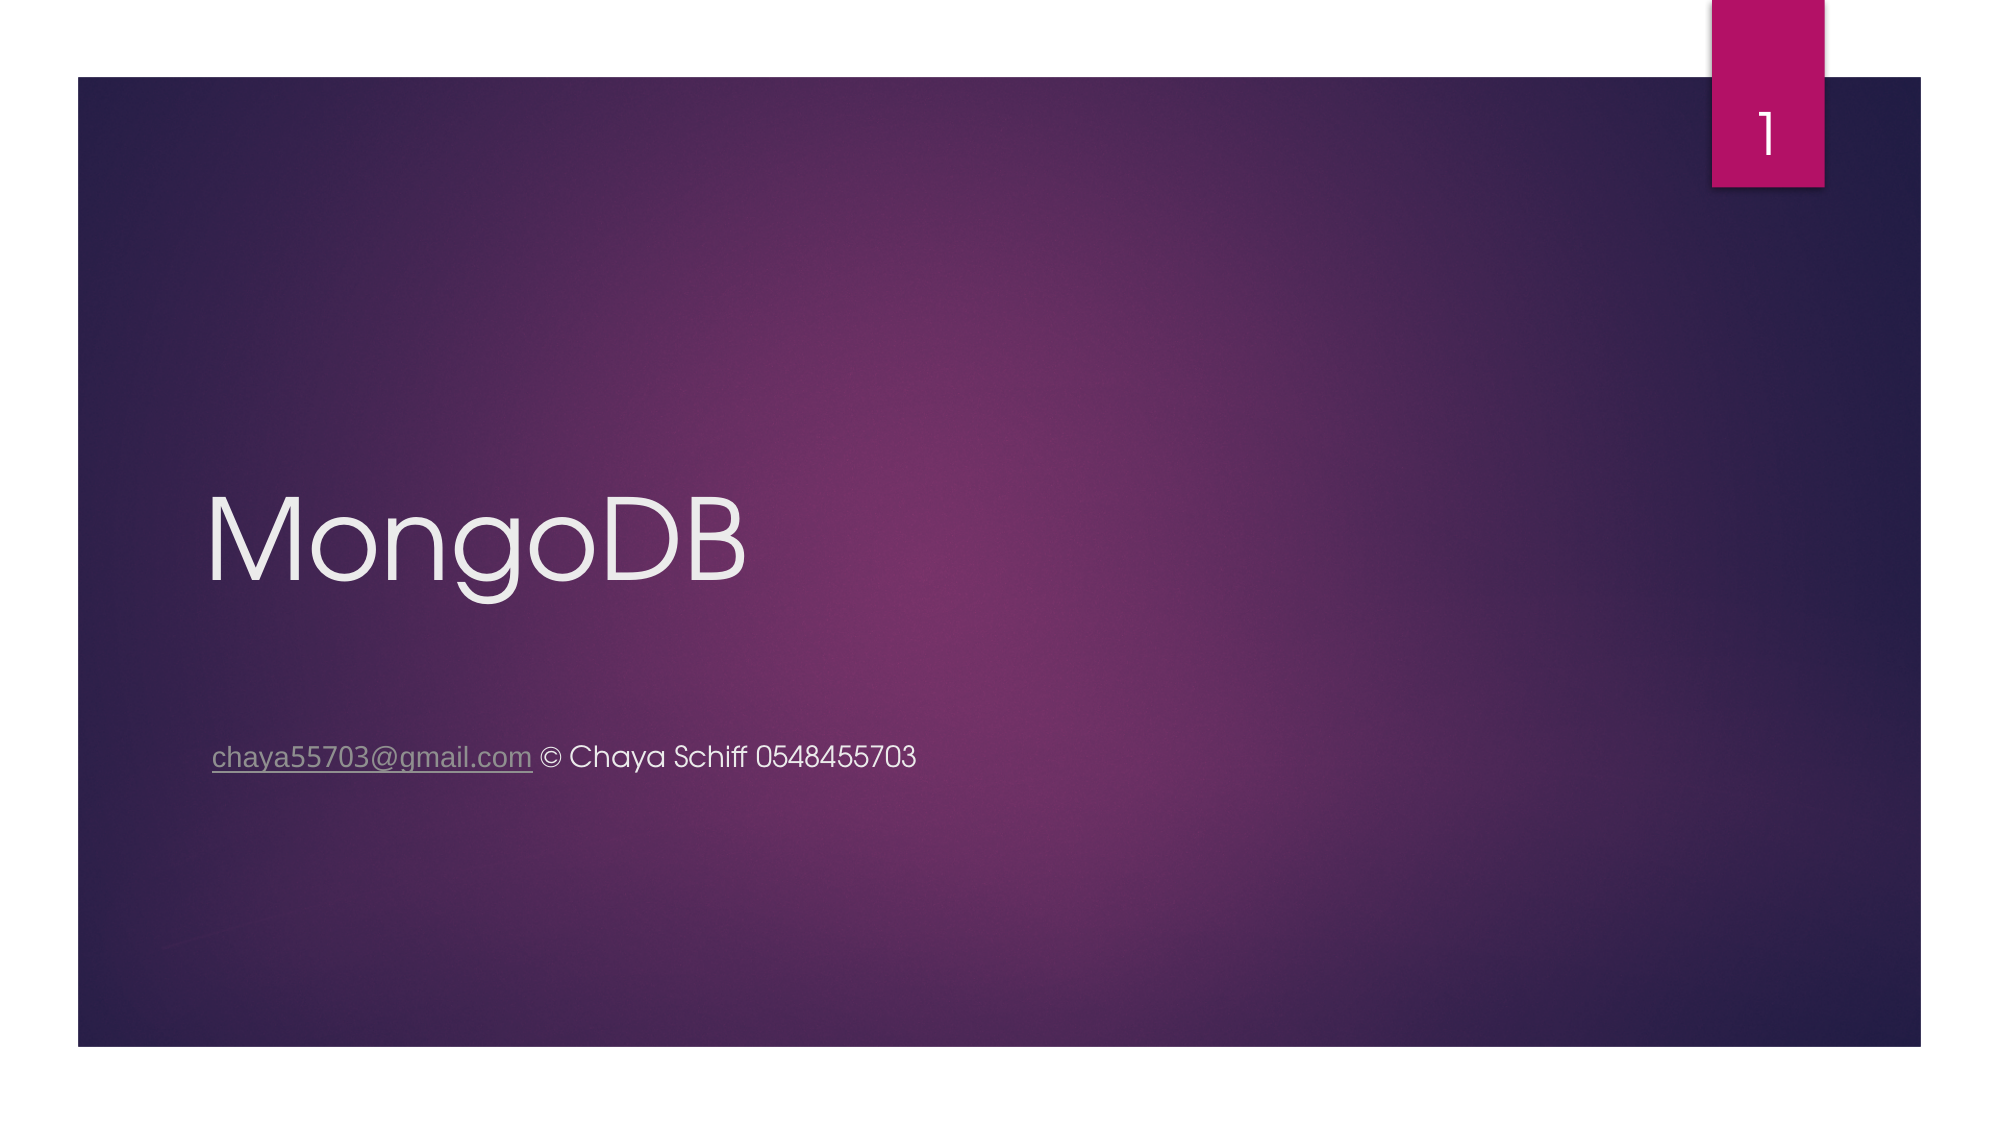

1
# MongoDB © Chaya Schiff 0548455703 chaya55703@gmail.com